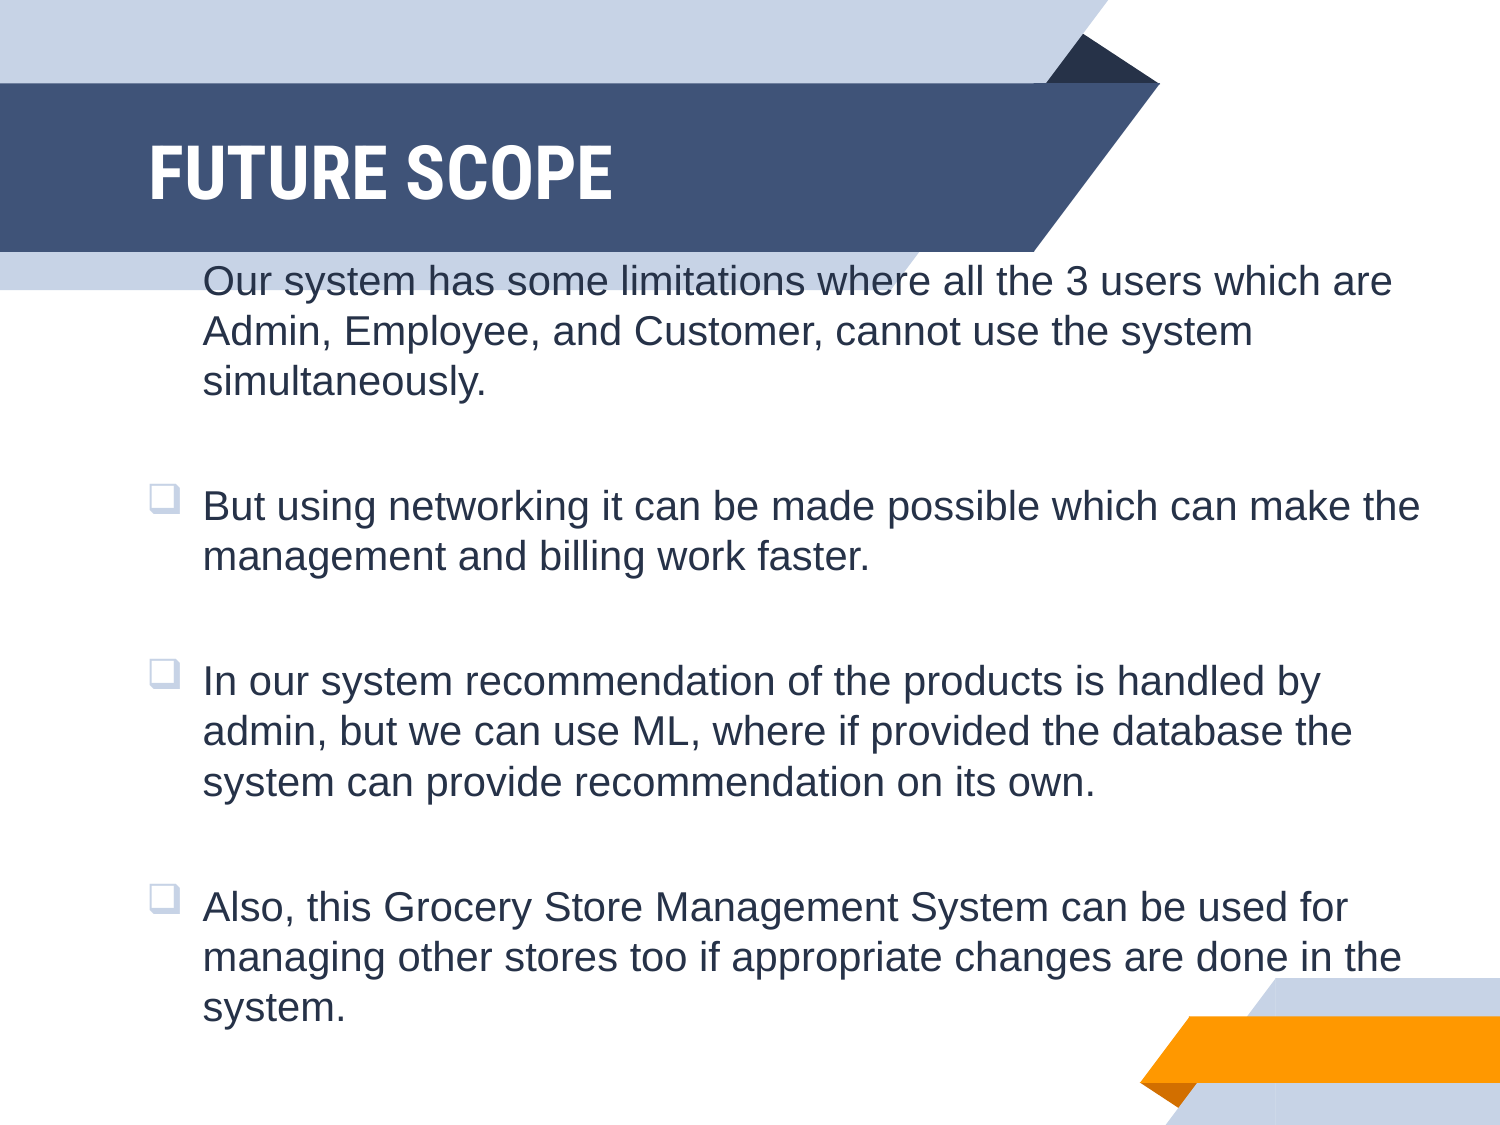

# FUTURE SCOPE
Our system has some limitations where all the 3 users which are Admin, Employee, and Customer, cannot use the system simultaneously.

But using networking it can be made possible which can make the management and billing work faster.

In our system recommendation of the products is handled by admin, but we can use ML, where if provided the database the system can provide recommendation on its own.

Also, this Grocery Store Management System can be used for managing other stores too if appropriate changes are done in the system.